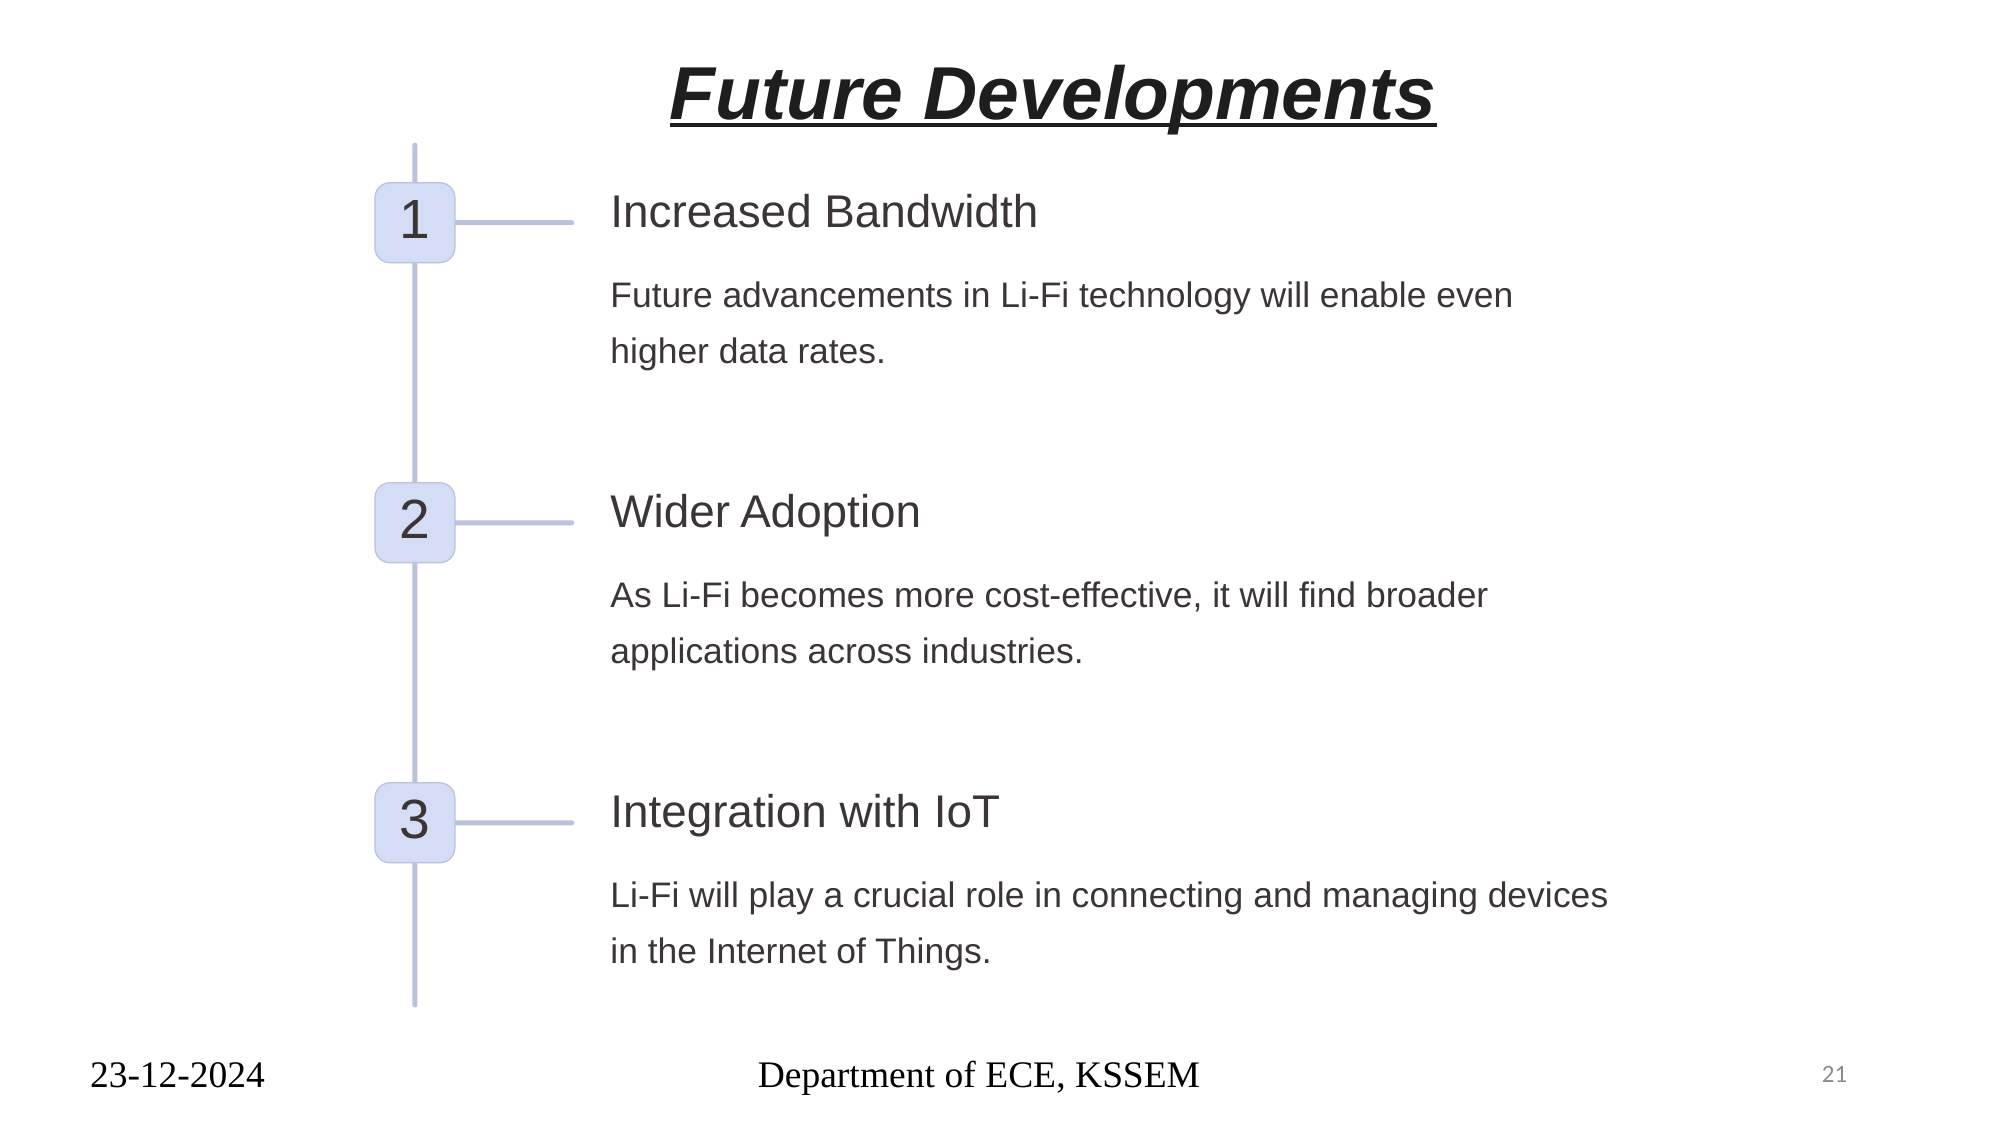

Future Developments

Increased Bandwidth

1

Future advancements in Li-Fi technology will enable even higher data rates.
Wider Adoption

2

As Li-Fi becomes more cost-effective, it will find broader applications across industries.
Integration with IoT

3

Li-Fi will play a crucial role in connecting and managing devices in the Internet of Things.
Department of ECE, KSSEM
23-12-2024
21